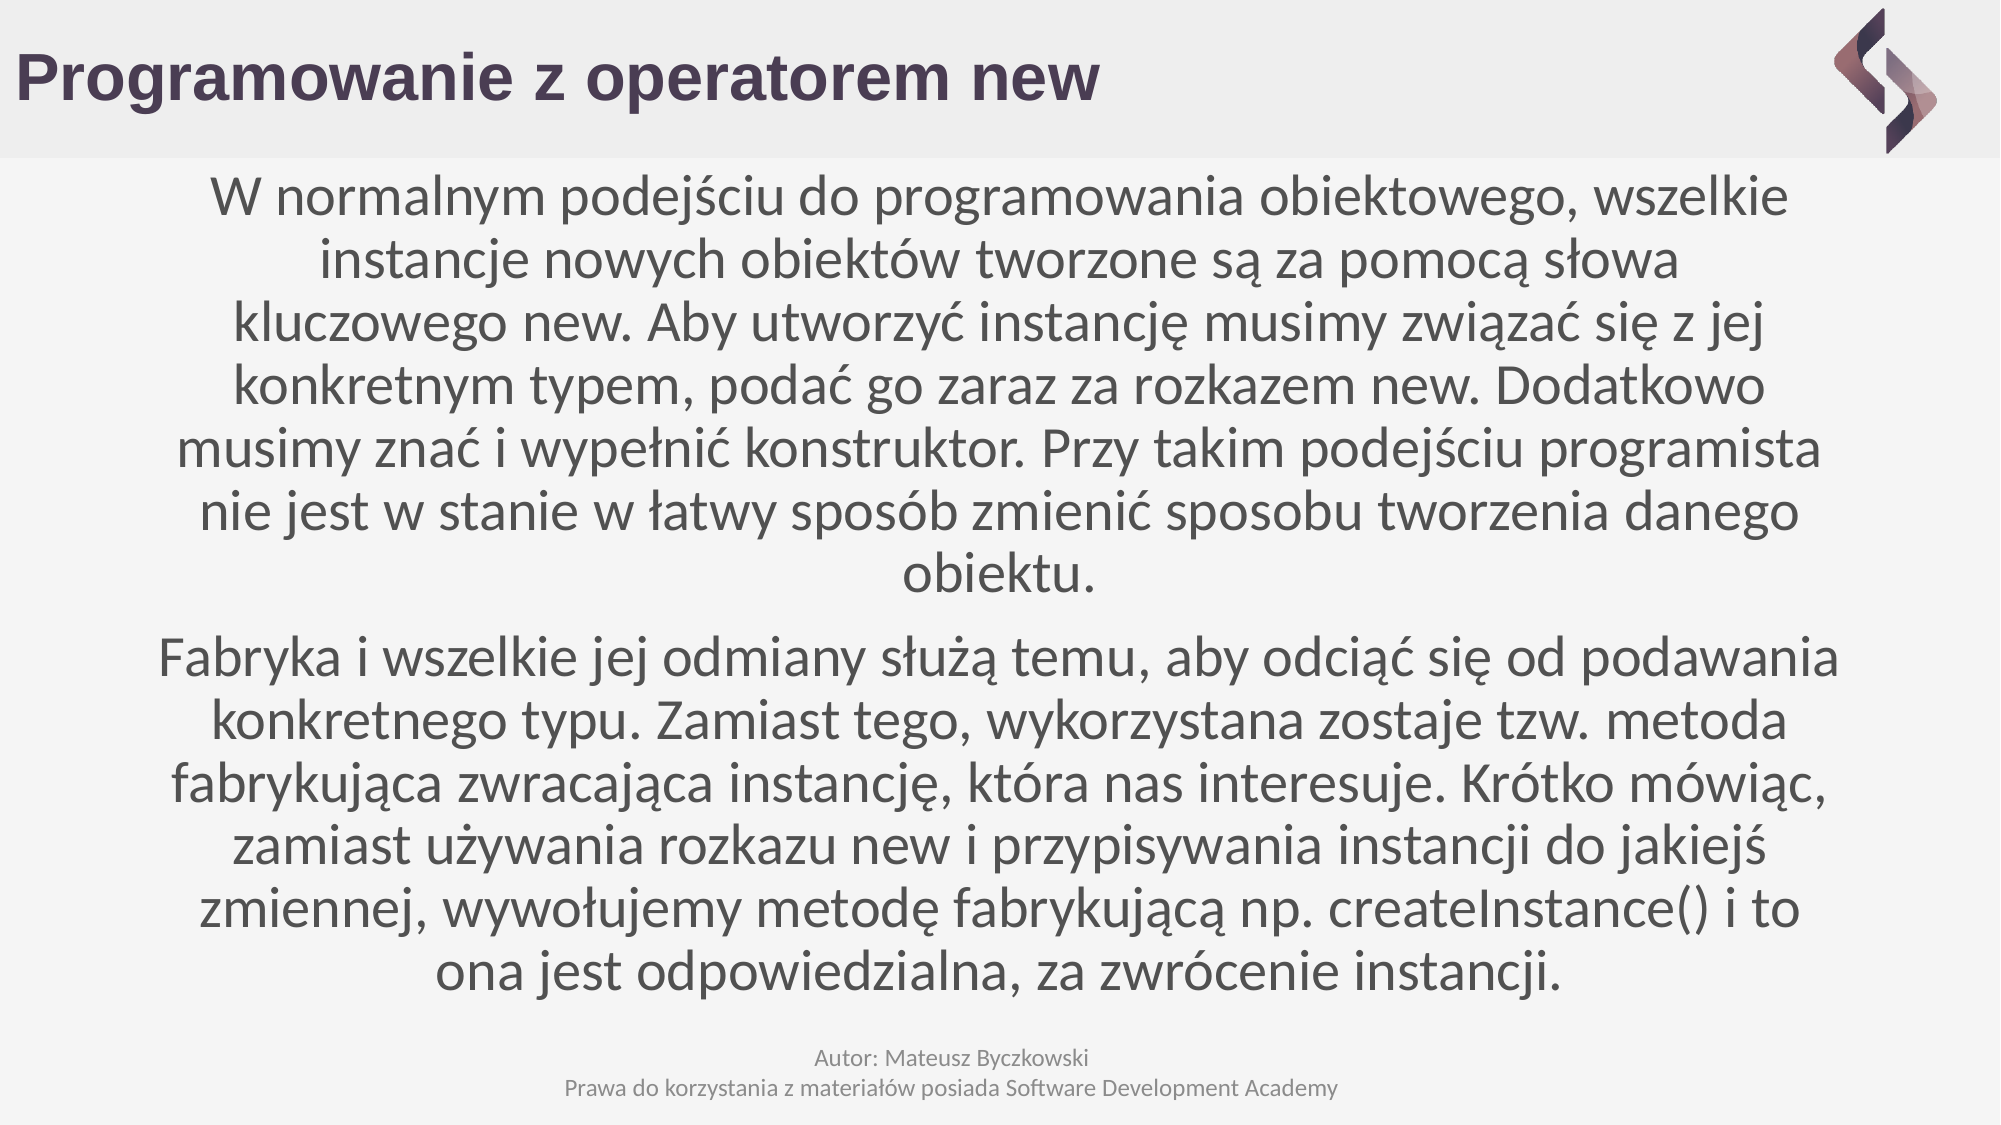

# Programowanie z operatorem new
W normalnym podejściu do programowania obiektowego, wszelkie instancje nowych obiektów tworzone są za pomocą słowa kluczowego new. Aby utworzyć instancję musimy związać się z jej konkretnym typem, podać go zaraz za rozkazem new. Dodatkowo musimy znać i wypełnić konstruktor. Przy takim podejściu programista nie jest w stanie w łatwy sposób zmienić sposobu tworzenia danego obiektu.
Fabryka i wszelkie jej odmiany służą temu, aby odciąć się od podawania konkretnego typu. Zamiast tego, wykorzystana zostaje tzw. metoda fabrykująca zwracająca instancję, która nas interesuje. Krótko mówiąc, zamiast używania rozkazu new i przypisywania instancji do jakiejś zmiennej, wywołujemy metodę fabrykującą np. createInstance() i to ona jest odpowiedzialna, za zwrócenie instancji.
Autor: Mateusz Byczkowski
Prawa do korzystania z materiałów posiada Software Development Academy